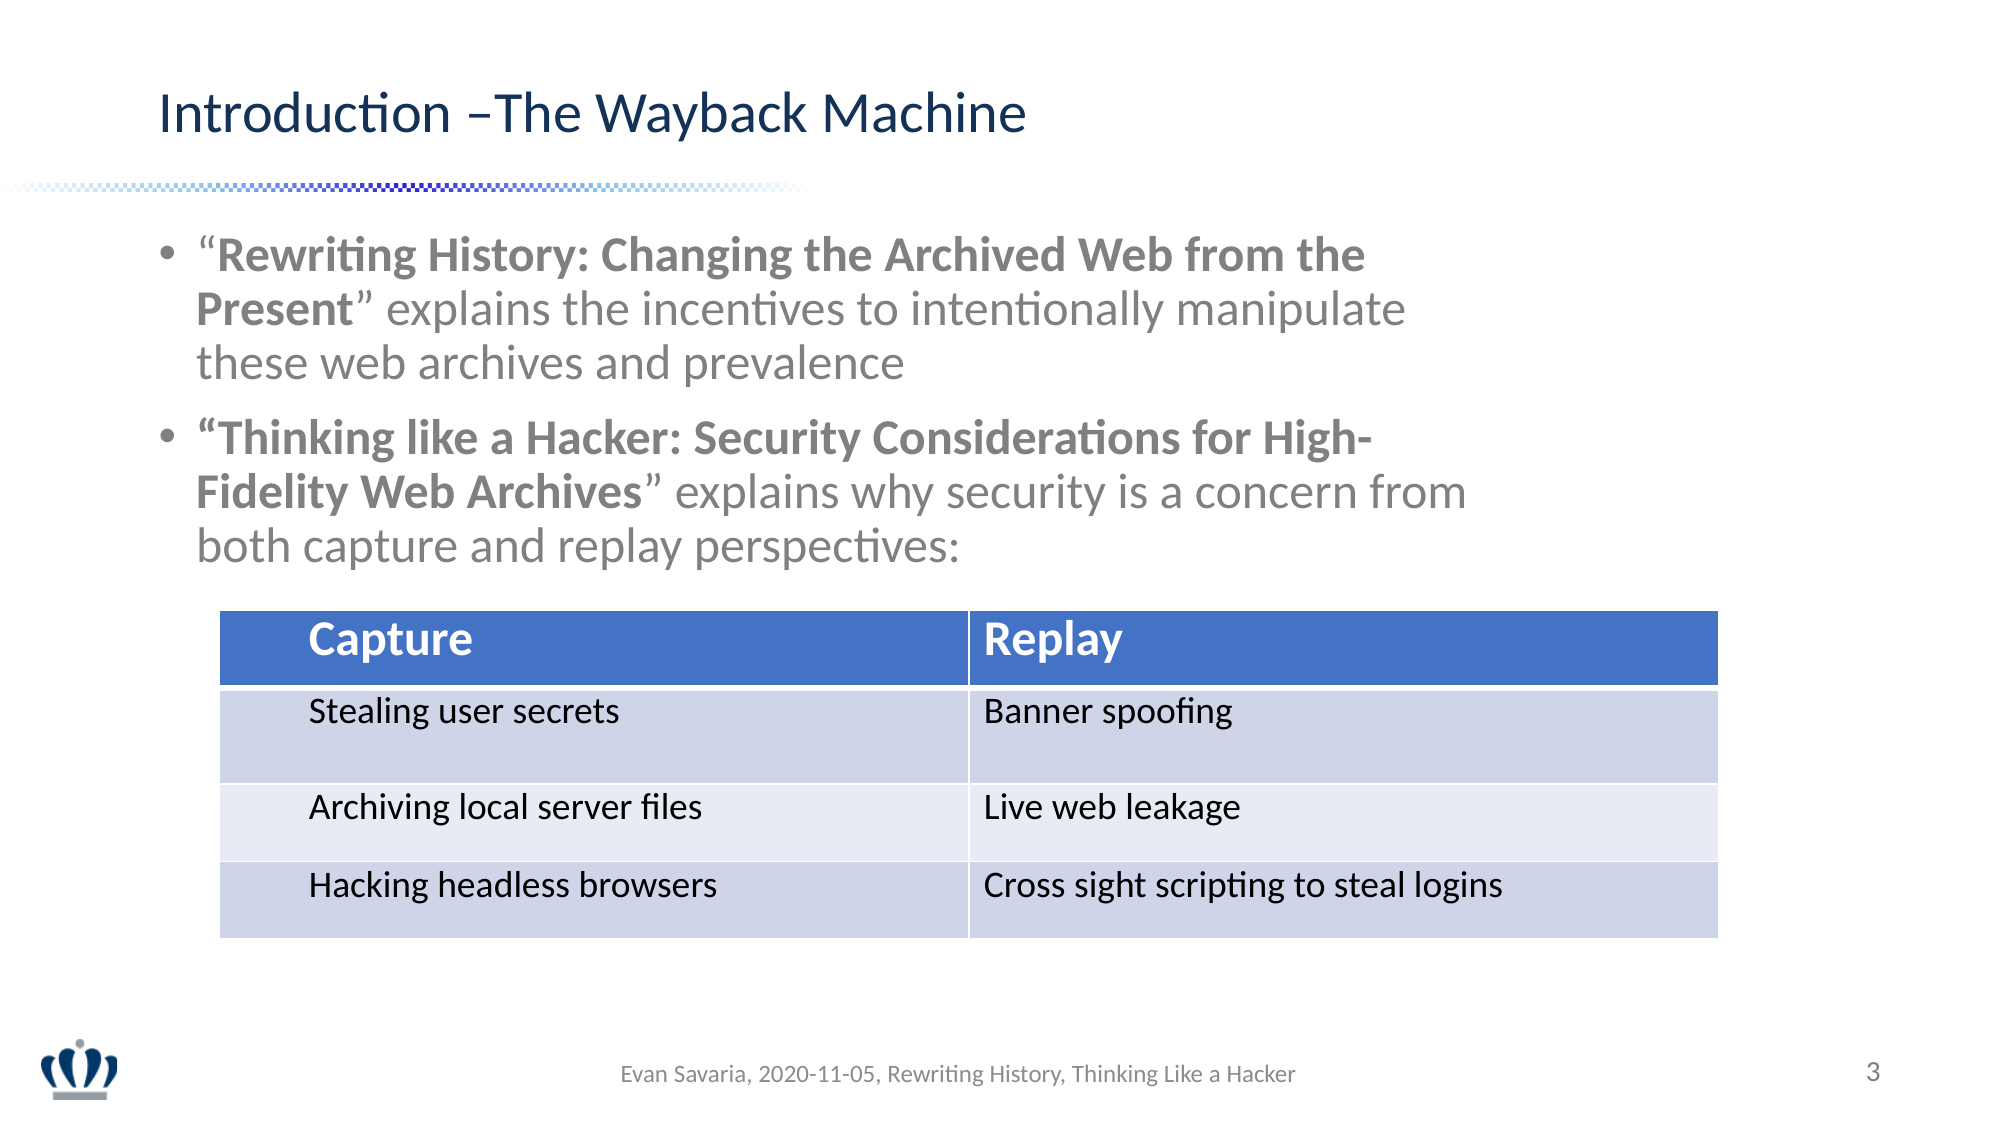

Introduction –The Wayback Machine
“Rewriting History: Changing the Archived Web from the Present” explains the incentives to intentionally manipulate these web archives and prevalence
“Thinking like a Hacker: Security Considerations for High-Fidelity Web Archives” explains why security is a concern from both capture and replay perspectives:

| Capture | Replay |
| --- | --- |
| Stealing user secrets | Banner spoofing |
| Archiving local server files | Live web leakage |
| Hacking headless browsers | Cross sight scripting to steal logins |
3
Evan Savaria, 2020-11-05, Rewriting History, Thinking Like a Hacker